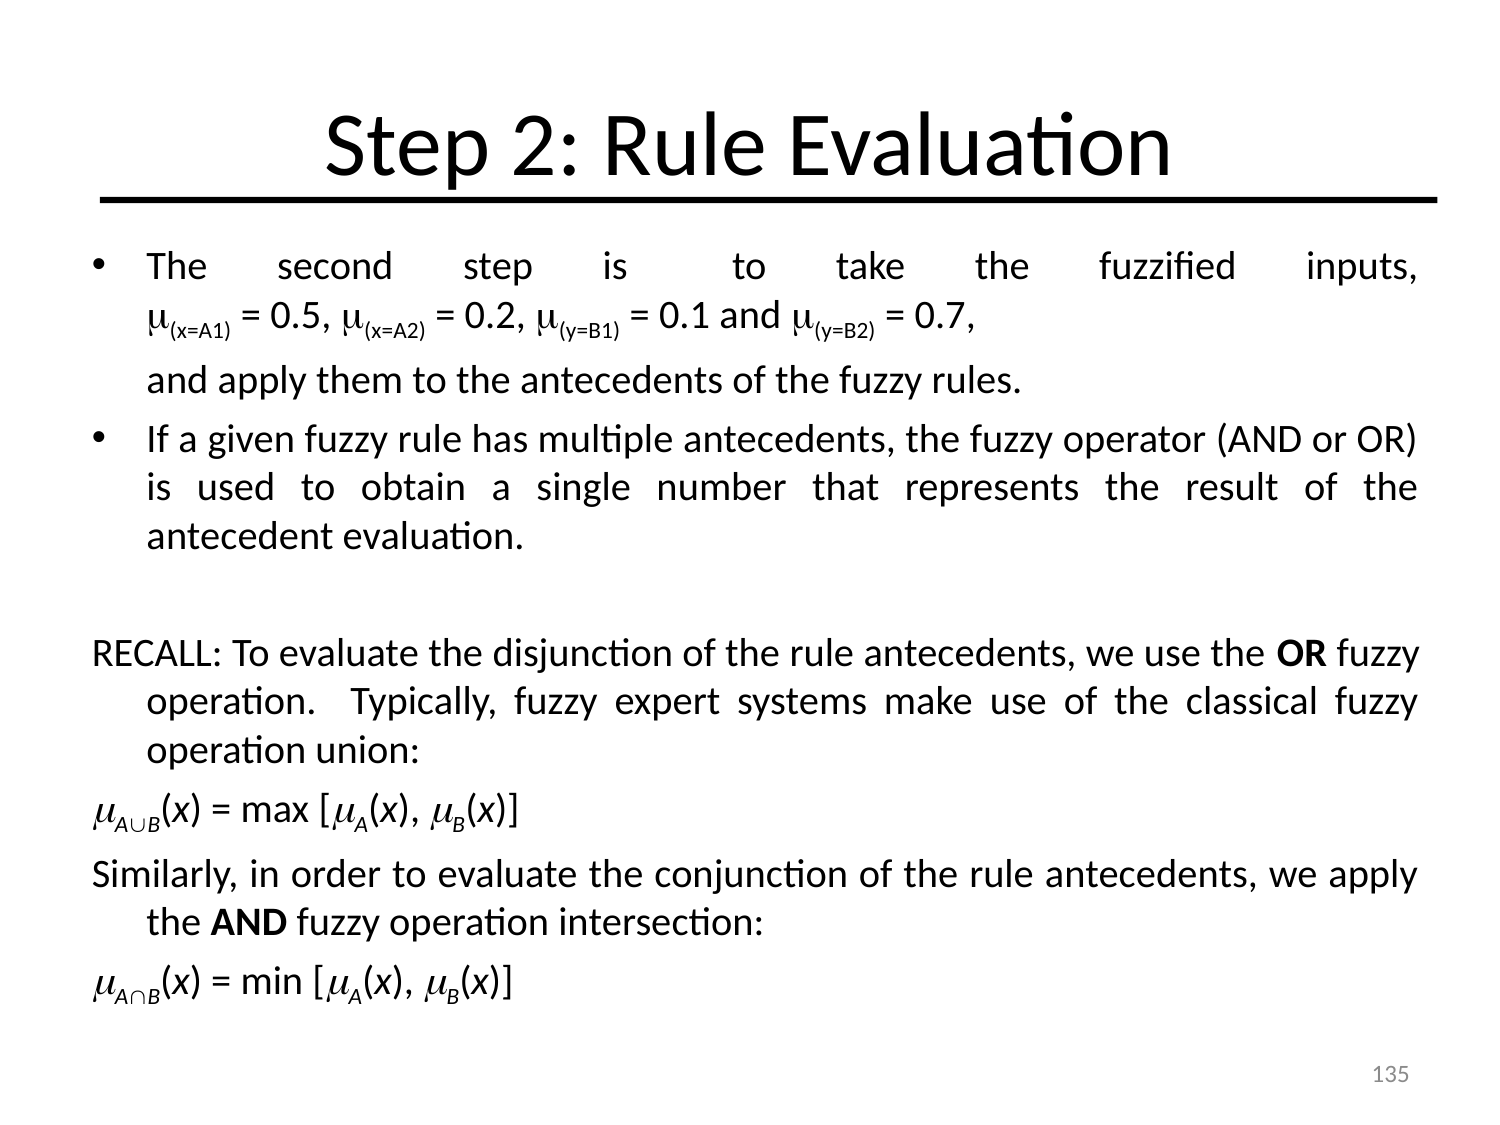

# Step 2: Rule Evaluation

The  second  step  is   to  take  the  fuzzified  inputs,
μ(x=A1) = 0.5, μ(x=A2) = 0.2, μ(y=B1) = 0.1 and μ(y=B2) = 0.7,
	and apply them to the antecedents of the fuzzy rules.
If a given fuzzy rule has multiple antecedents, the fuzzy operator (AND or OR) is used to obtain a single number that represents the result of the antecedent evaluation.

RECALL: To evaluate the disjunction of the rule antecedents, we use the OR fuzzy operation.  Typically, fuzzy expert systems make use of the classical fuzzy operation union:
μA∪B(x) = max [μA(x), μB(x)]
Similarly, in order to evaluate the conjunction of the rule antecedents, we apply the AND fuzzy operation intersection:
μA∩B(x) = min [μA(x), μB(x)]
135